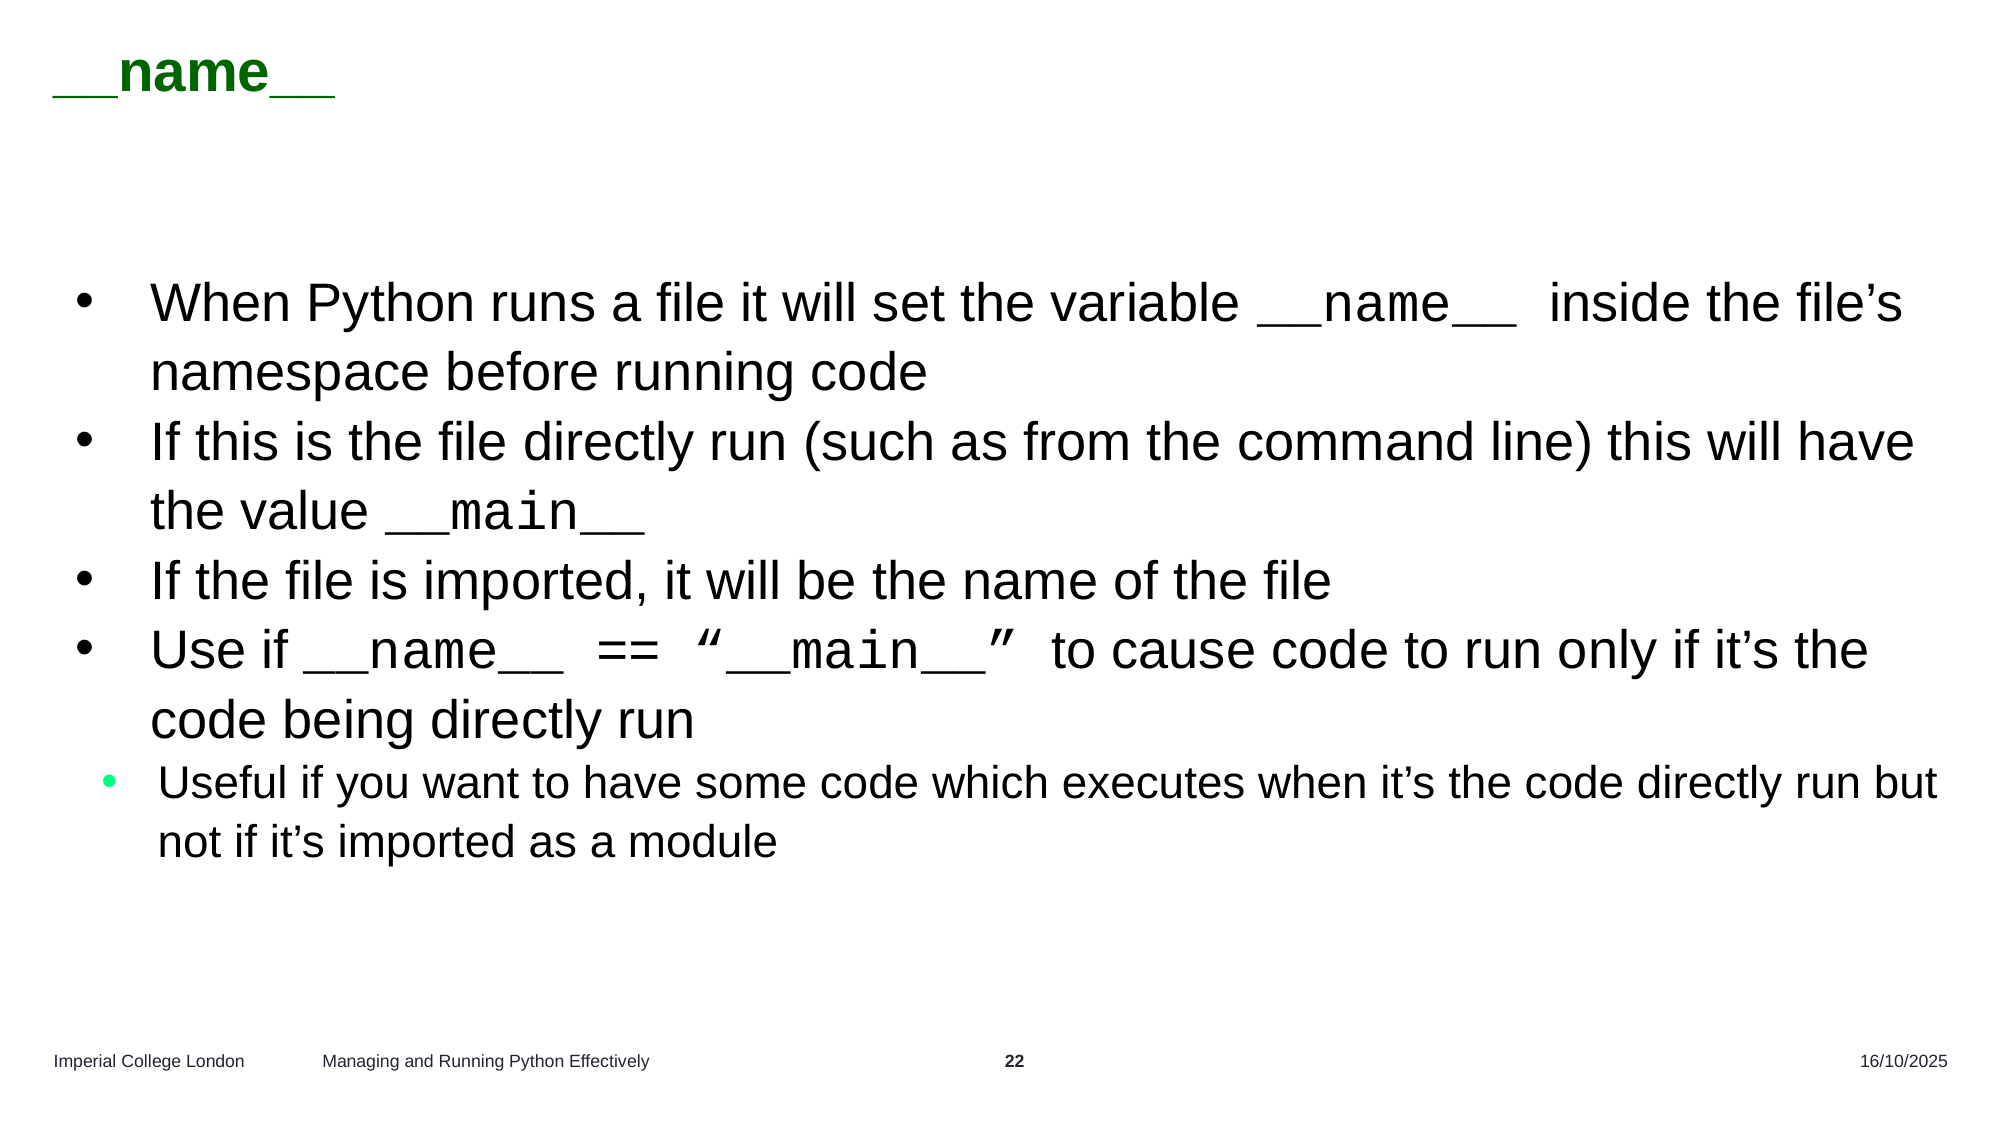

# __name__
When Python runs a file it will set the variable __name__ inside the file’s namespace before running code
If this is the file directly run (such as from the command line) this will have the value __main__
If the file is imported, it will be the name of the file
Use if __name__ == “__main__” to cause code to run only if it’s the code being directly run
Useful if you want to have some code which executes when it’s the code directly run but not if it’s imported as a module
Managing and Running Python Effectively
22
16/10/2025